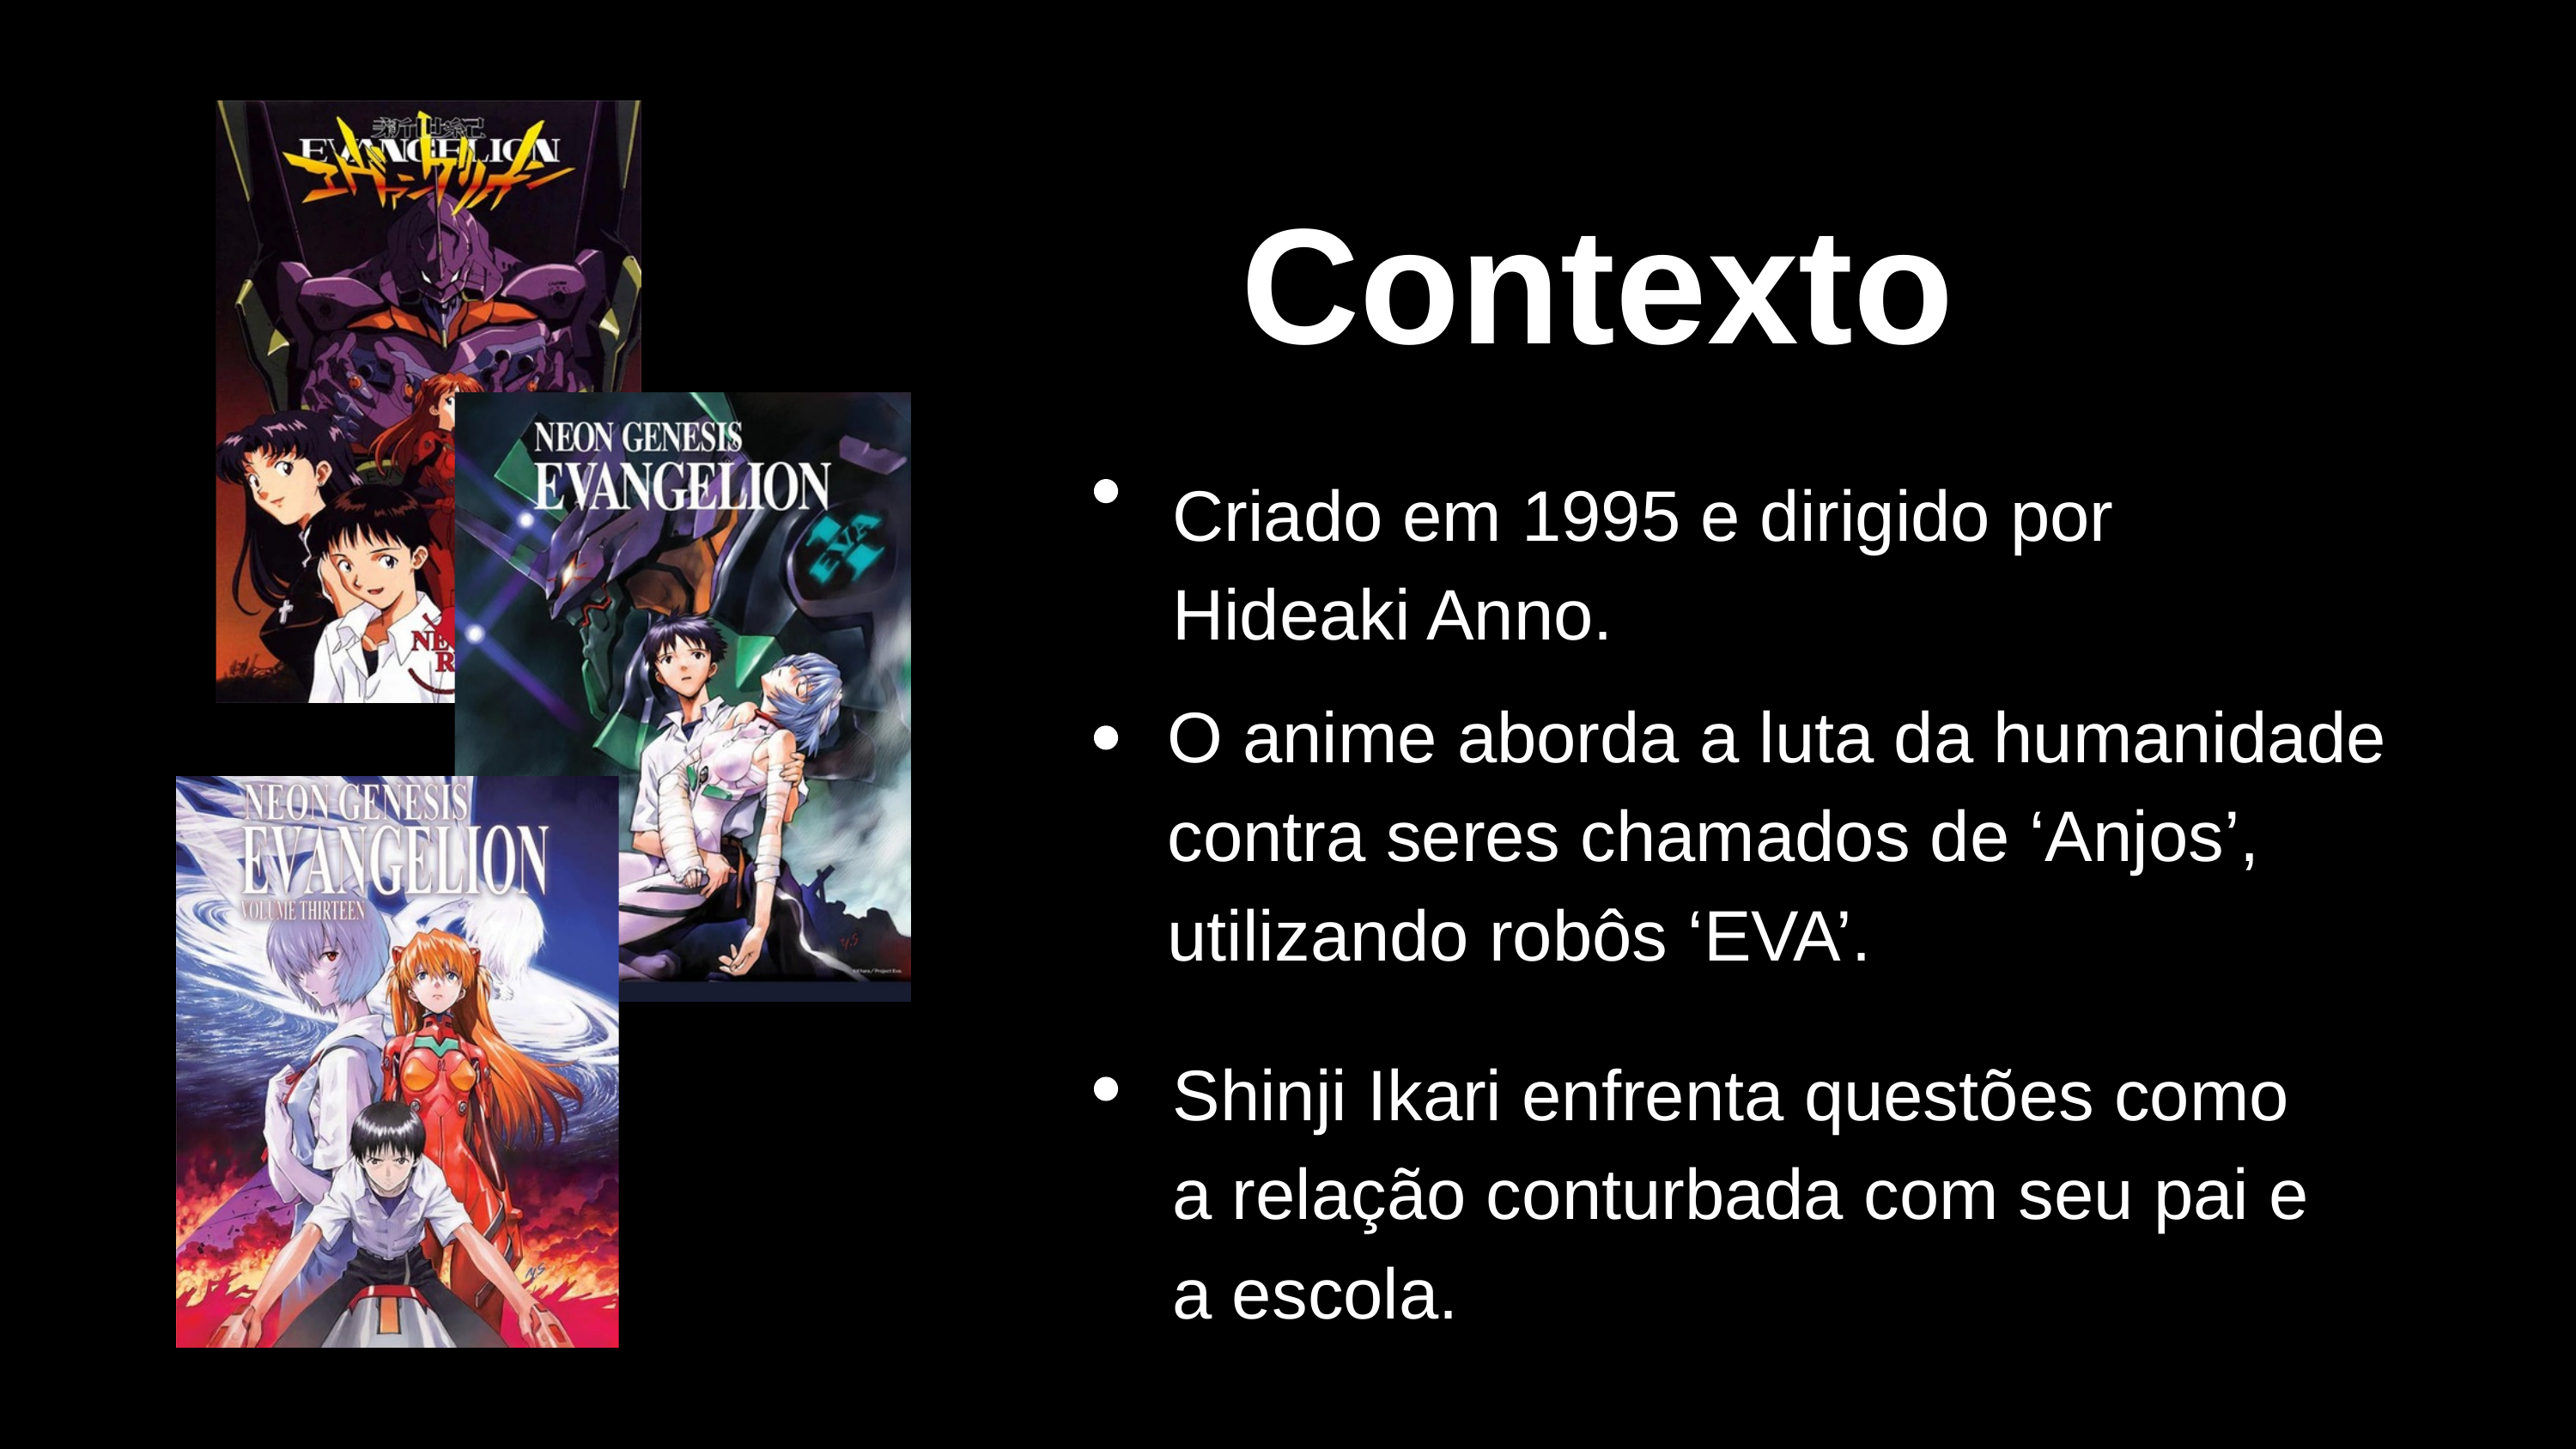

Contexto

Criado em 1995 e dirigido por Hideaki Anno.

O anime aborda a luta da humanidade  contra seres chamados de ‘Anjos’, utilizando robôs ‘EVA’.

Shinji Ikari enfrenta questões como a relação conturbada com seu pai e a escola.